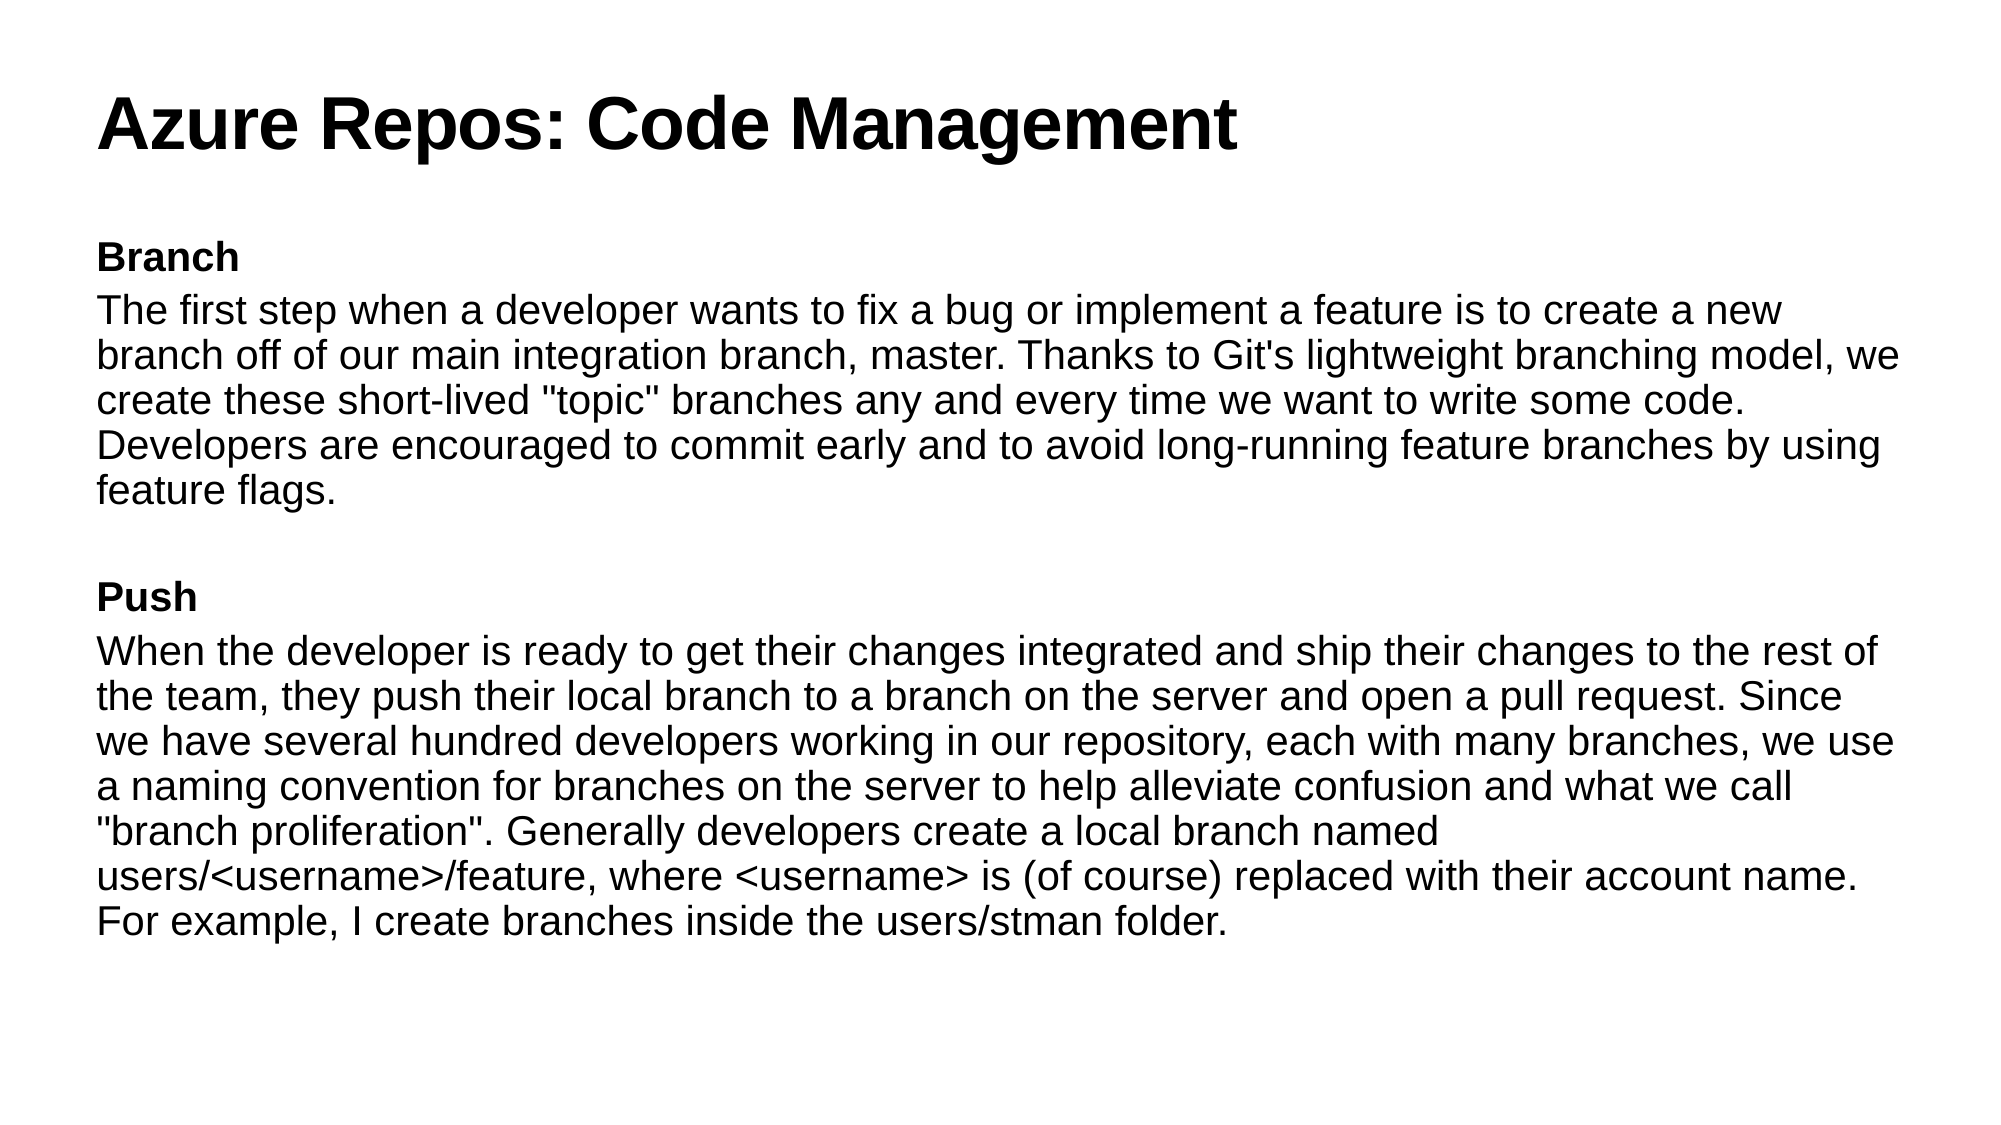

# Azure Repos: Code Management
Branch
The first step when a developer wants to fix a bug or implement a feature is to create a new branch off of our main integration branch, master. Thanks to Git's lightweight branching model, we create these short-lived "topic" branches any and every time we want to write some code. Developers are encouraged to commit early and to avoid long-running feature branches by using feature flags.

Push
When the developer is ready to get their changes integrated and ship their changes to the rest of the team, they push their local branch to a branch on the server and open a pull request. Since we have several hundred developers working in our repository, each with many branches, we use a naming convention for branches on the server to help alleviate confusion and what we call "branch proliferation". Generally developers create a local branch named users/<username>/feature, where <username> is (of course) replaced with their account name. For example, I create branches inside the users/stman folder.